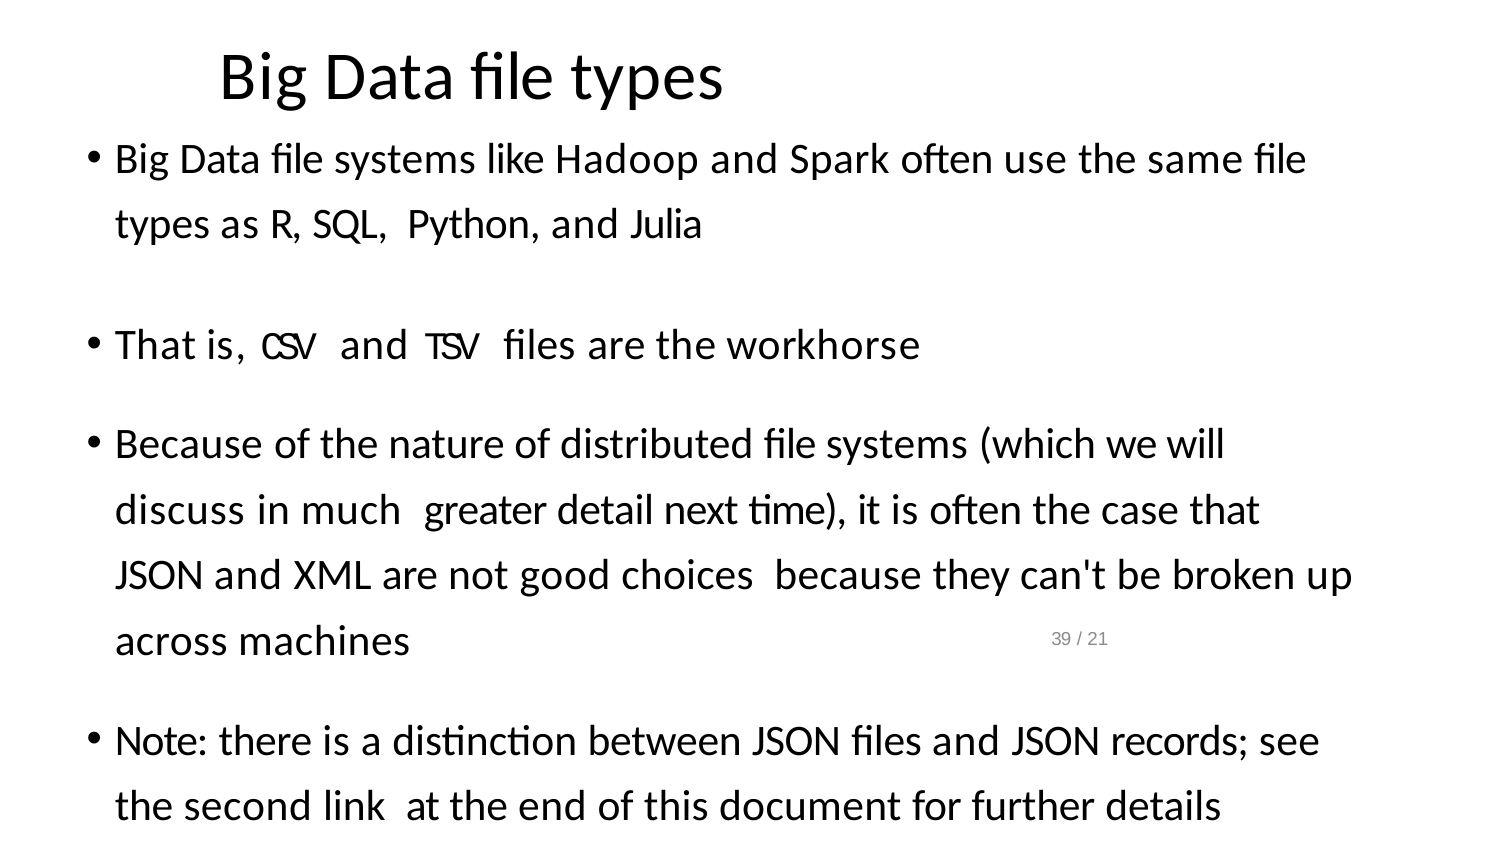

# Big Data file types
Big Data file systems like Hadoop and Spark often use the same file types as R, SQL,  Python, and Julia

That is, CSV and TSV files are the workhorse
Because of the nature of distributed file systems (which we will discuss in much  greater detail next time), it is often the case that JSON and XML are not good choices  because they can't be broken up across machines
Note: there is a distinction between JSON files and JSON records; see the second link  at the end of this document for further details
39 / 21